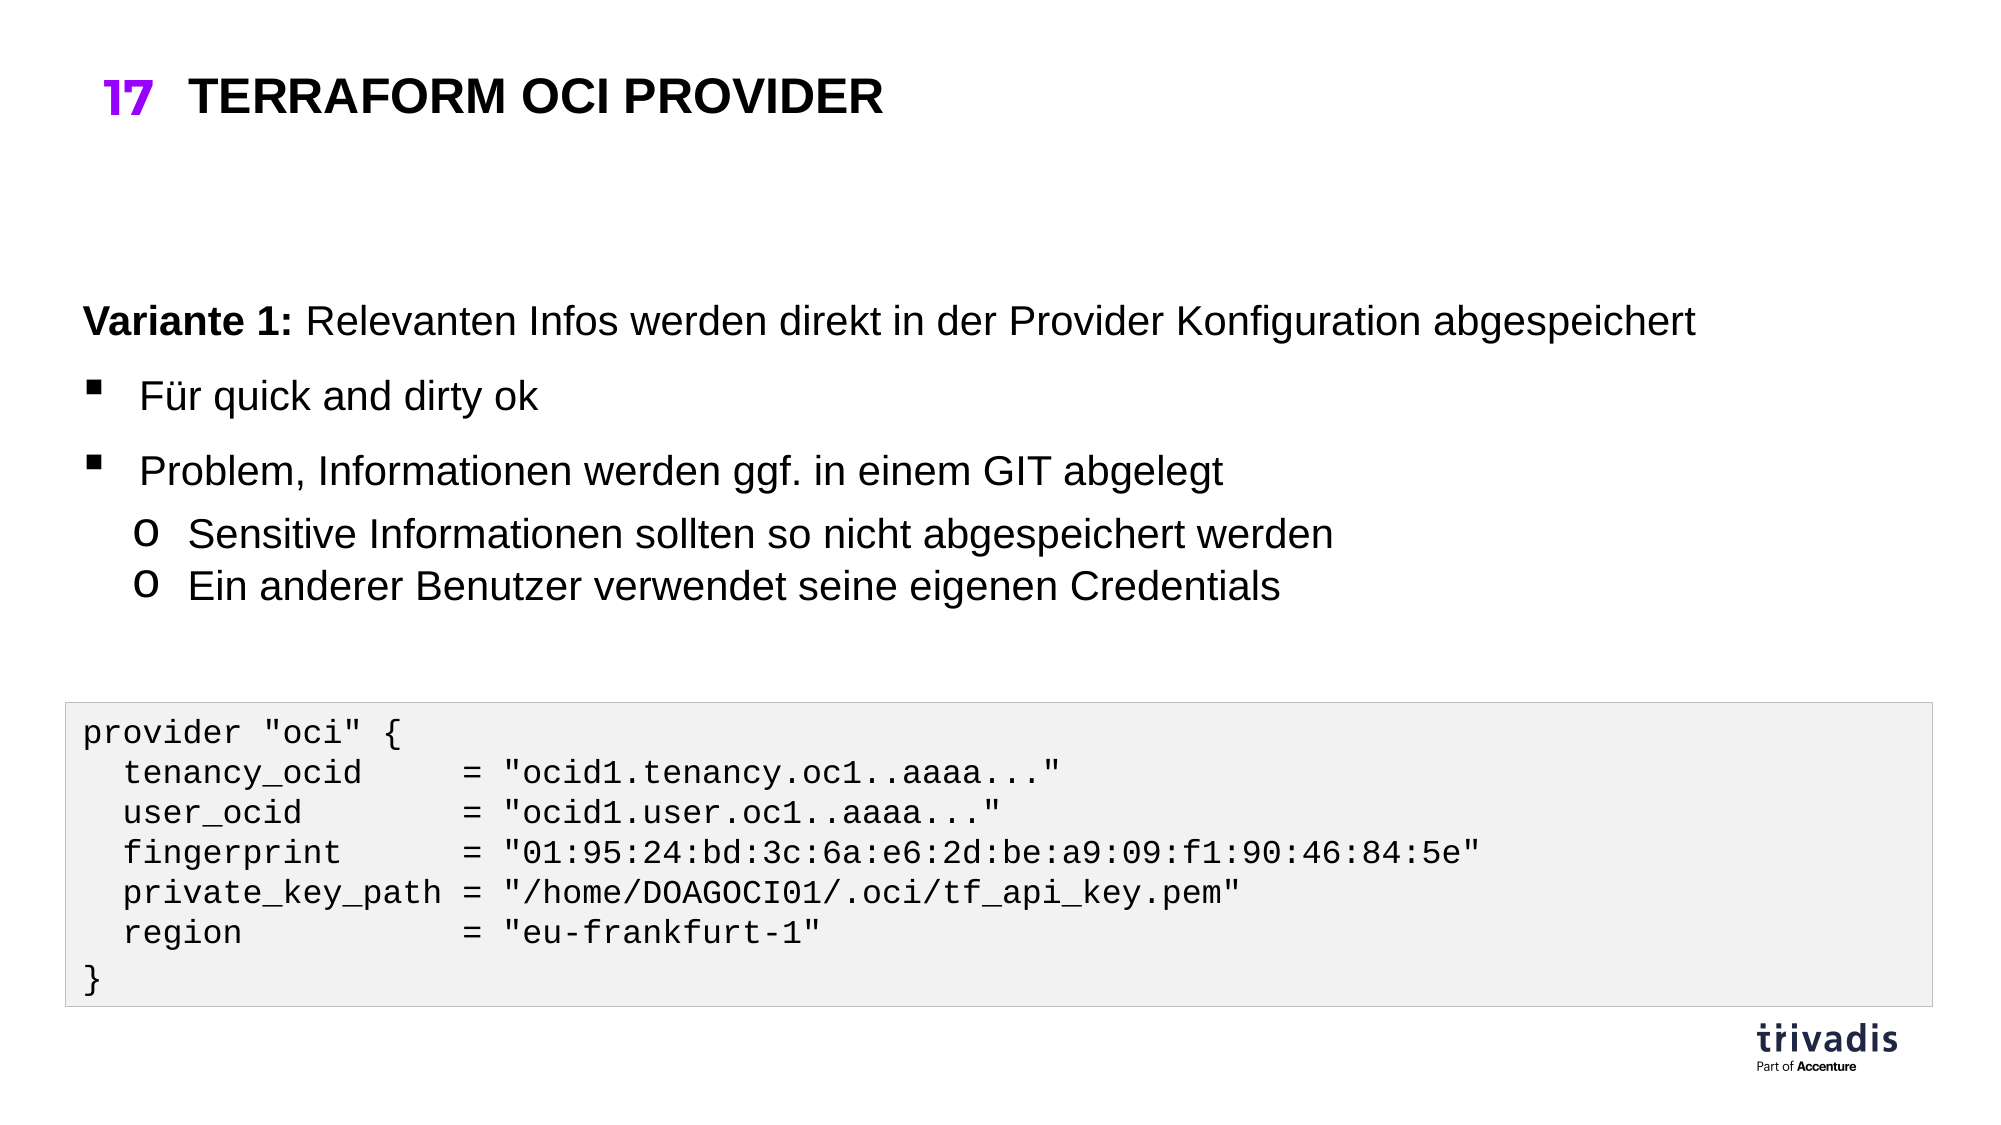

# TERRAFORM OCI Provider
Variante 1: Relevanten Infos werden direkt in der Provider Konfiguration abgespeichert
Für quick and dirty ok
Problem, Informationen werden ggf. in einem GIT abgelegt
Sensitive Informationen sollten so nicht abgespeichert werden
Ein anderer Benutzer verwendet seine eigenen Credentials
provider "oci" {
  tenancy_ocid     = "ocid1.tenancy.oc1..aaaa..."
  user_ocid        = "ocid1.user.oc1..aaaa..."
  fingerprint      = "01:95:24:bd:3c:6a:e6:2d:be:a9:09:f1:90:46:84:5e"
  private_key_path = "/home/DOAGOCI01/.oci/tf_api_key.pem"
  region           = "eu-frankfurt-1"
}